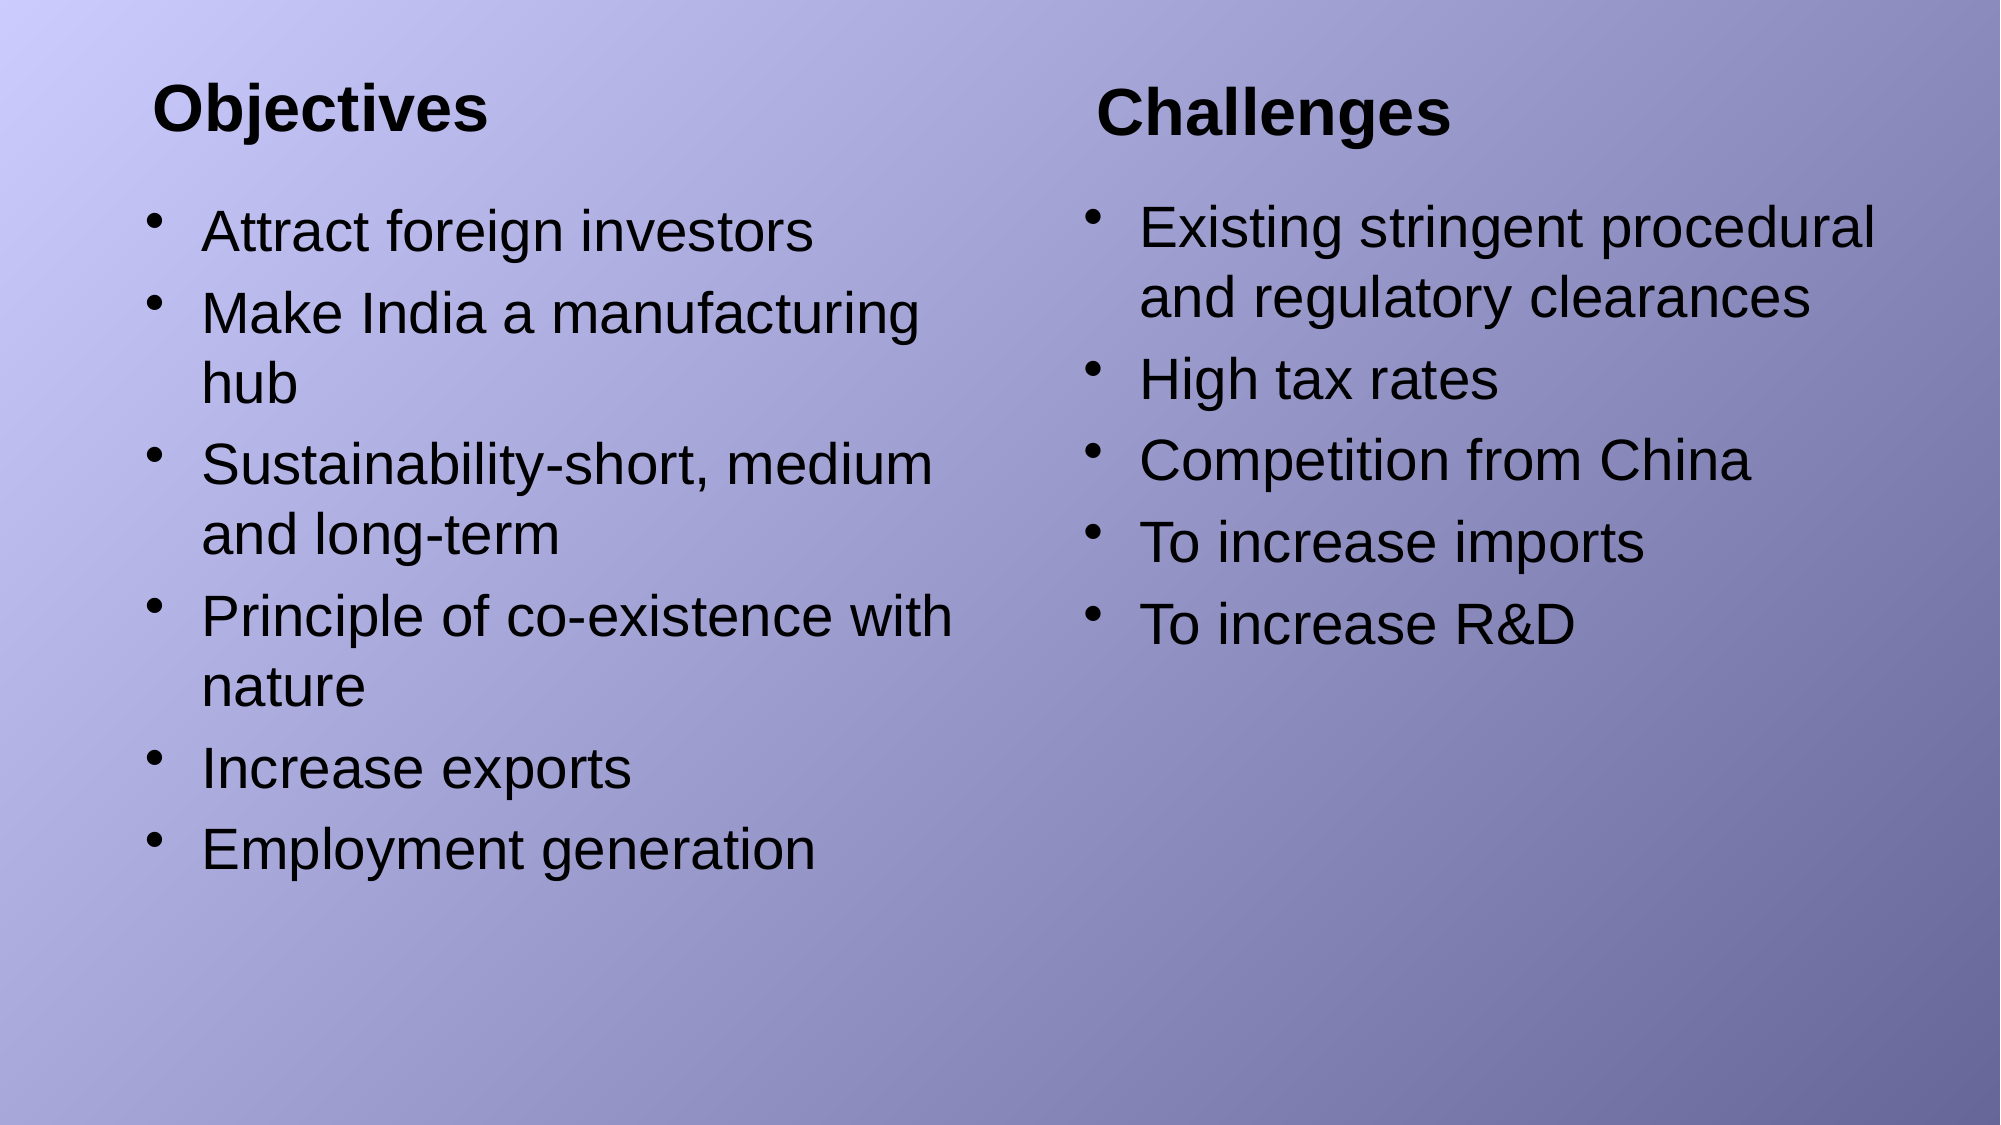

Objectives
Challenges
Existing stringent procedural and regulatory clearances
High tax rates
Competition from China
To increase imports
To increase R&D
Attract foreign investors
Make India a manufacturing hub
Sustainability-short, medium and long-term
Principle of co-existence with nature
Increase exports
Employment generation